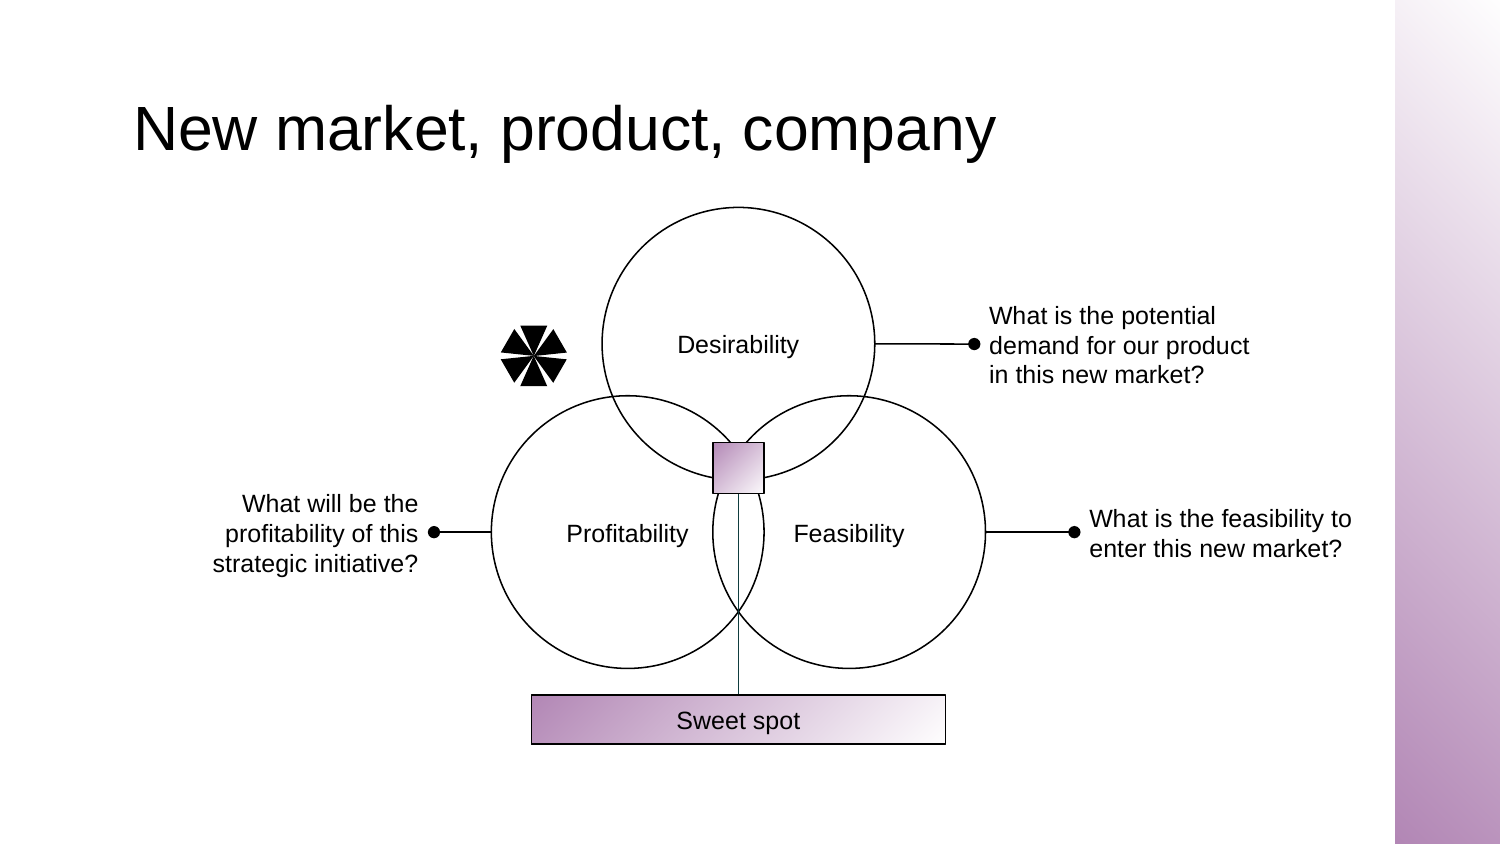

# New market, product, company
Desirability
What is the potential demand for our product in this new market?

Profitability
Feasibility

What will be the profitability of this strategic initiative?
What is the feasibility to enter this new market?
Sweet spot